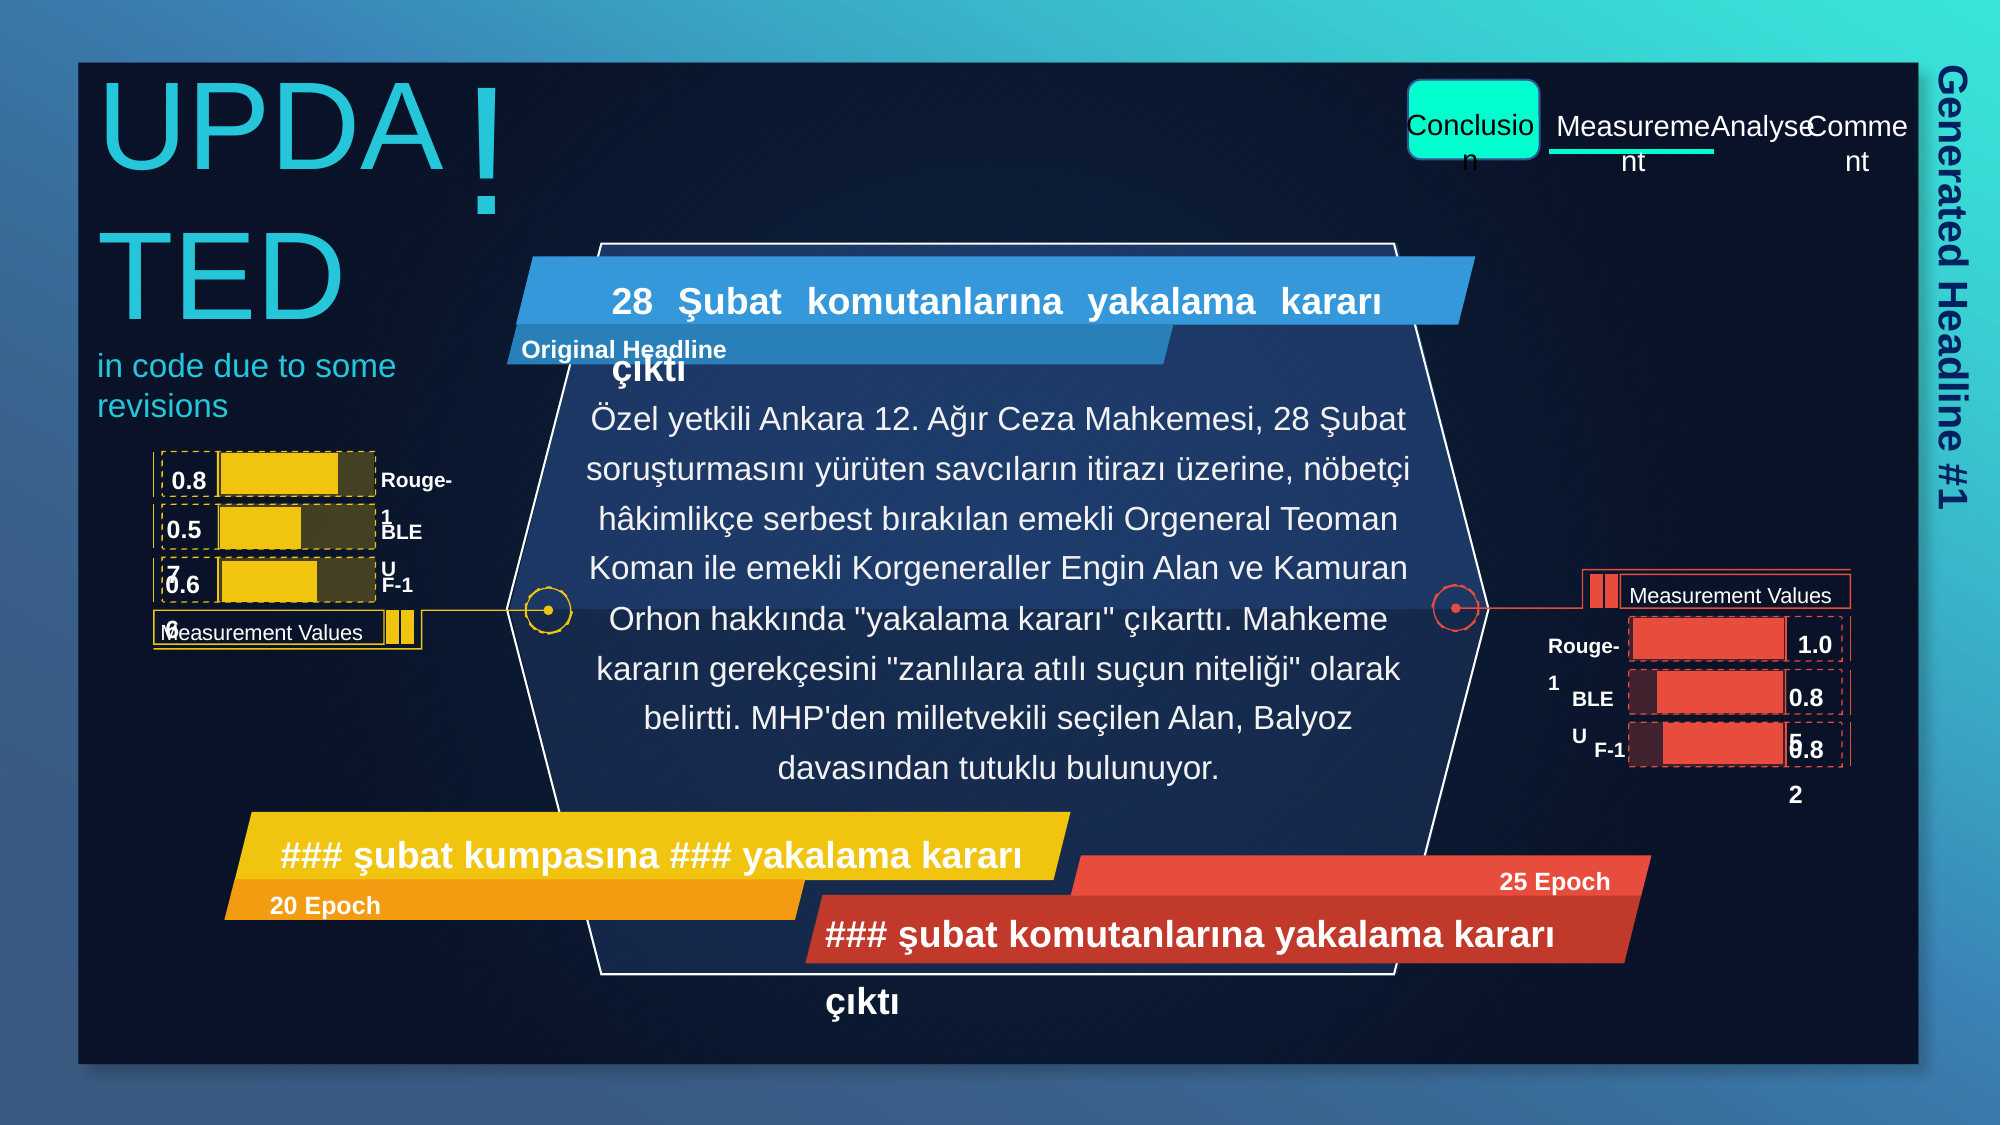

!
UPDATED
in code due to some revisions

Conclusion
Analyse
Comment
Measurement

28 Şubat komutanlarına yakalama kararı çıktı

Original Headline
Özel yetkili Ankara 12. Ağır Ceza Mahkemesi, 28 Şubat soruşturmasını yürüten savcıların itirazı üzerine, nöbetçi hâkimlikçe serbest bırakılan emekli Orgeneral Teoman Koman ile emekli Korgeneraller Engin Alan ve Kamuran Orhon hakkında "yakalama kararı" çıkarttı. Mahkeme kararın gerekçesini "zanlılara atılı suçun niteliği" olarak belirtti. MHP'den milletvekili seçilen Alan, Balyoz davasından tutuklu bulunuyor.
### şubat kumpasına ### yakalama kararı

25 Epoch

20 Epoch
### şubat komutanlarına yakalama kararı çıktı
Generated Headline #1
0.8
Rouge-1

0.57

BLEU

0.66

F-1

Measurement Values

Measurement Values

1.0
Rouge-1

0.85

BLEU

0.82

F-1